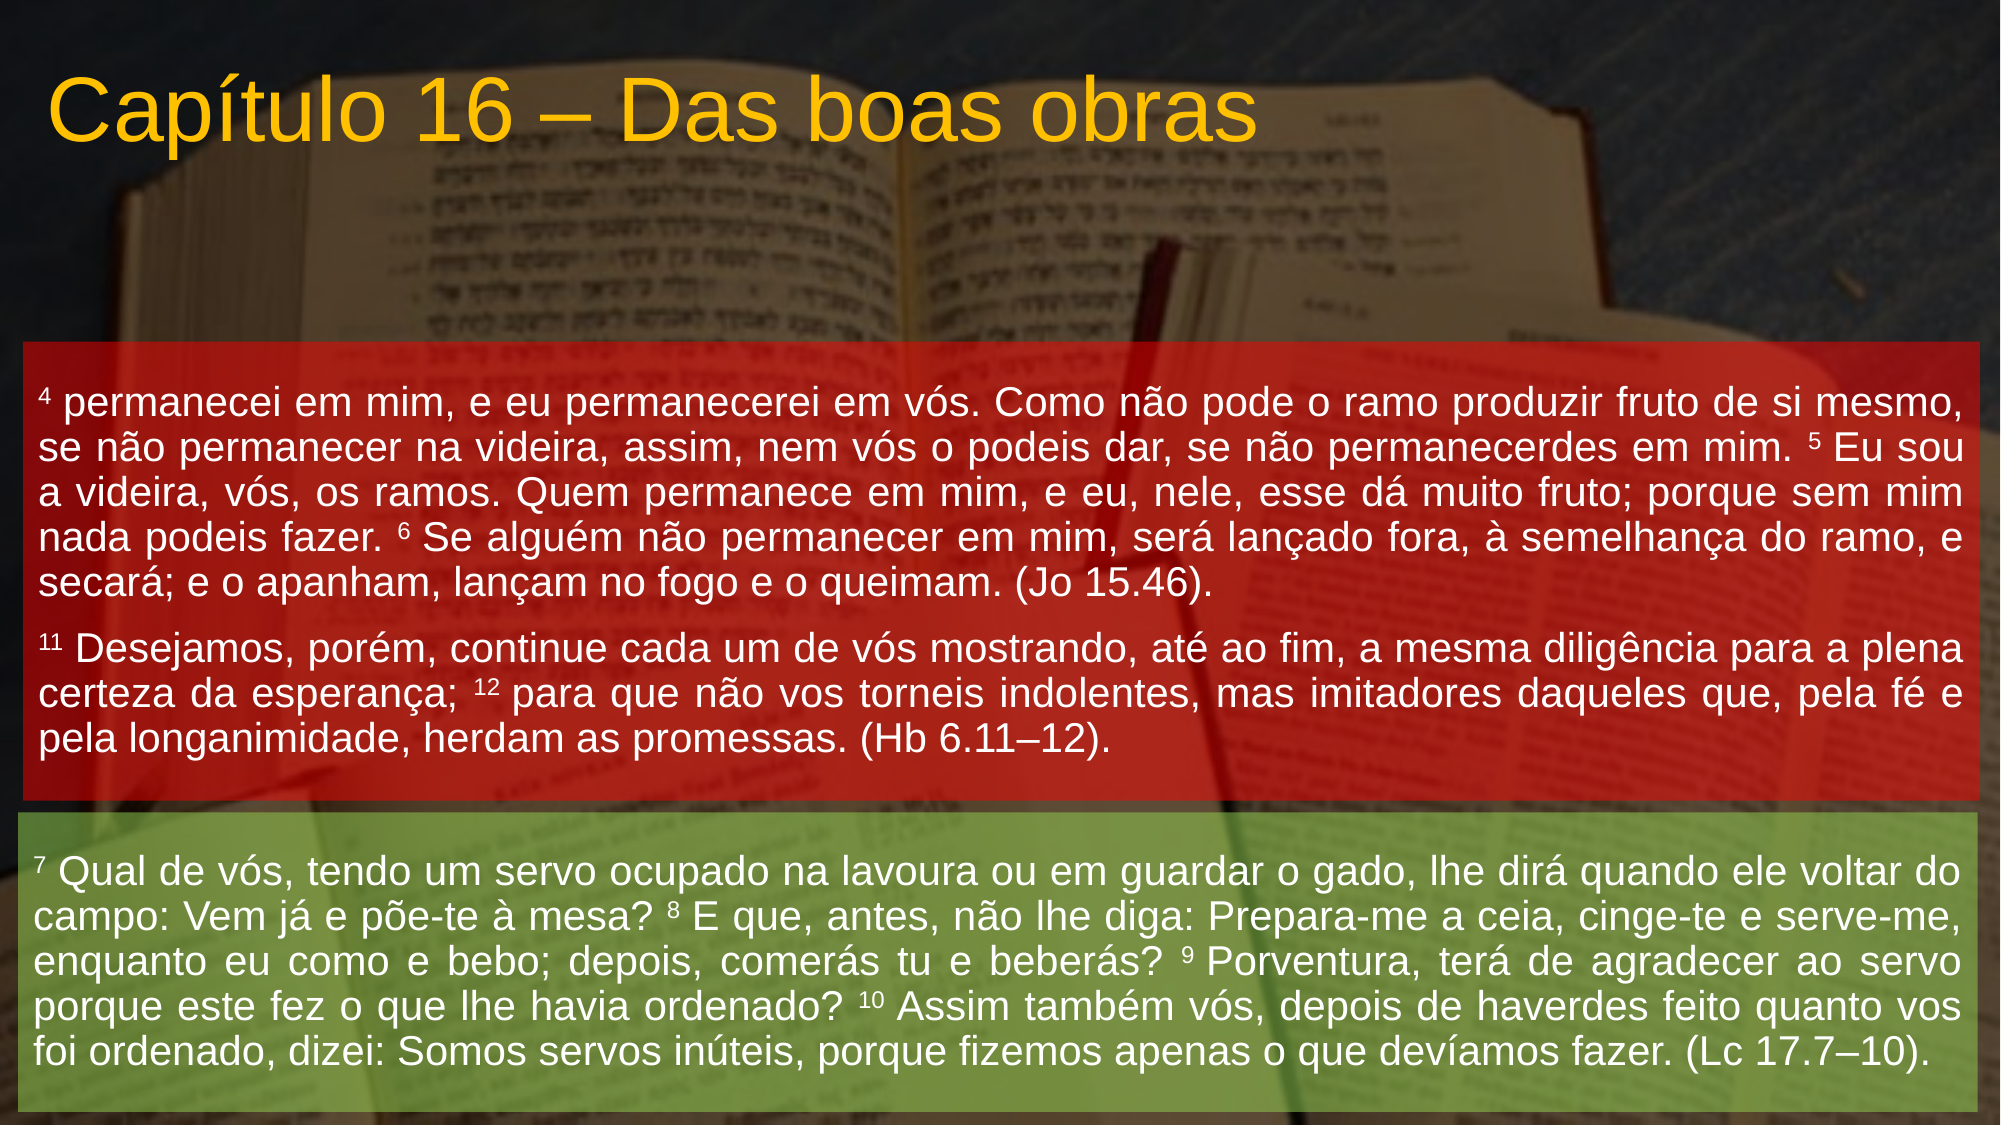

# Capítulo 16 – Das boas obras
4 permanecei em mim, e eu permanecerei em vós. Como não pode o ramo produzir fruto de si mesmo, se não permanecer na videira, assim, nem vós o podeis dar, se não permanecerdes em mim. 5 Eu sou a videira, vós, os ramos. Quem permanece em mim, e eu, nele, esse dá muito fruto; porque sem mim nada podeis fazer. 6 Se alguém não permanecer em mim, será lançado fora, à semelhança do ramo, e secará; e o apanham, lançam no fogo e o queimam. (Jo 15.46).
11 Desejamos, porém, continue cada um de vós mostrando, até ao fim, a mesma diligência para a plena certeza da esperança; 12 para que não vos torneis indolentes, mas imitadores daqueles que, pela fé e pela longanimidade, herdam as promessas. (Hb 6.11–12).
7 Qual de vós, tendo um servo ocupado na lavoura ou em guardar o gado, lhe dirá quando ele voltar do campo: Vem já e põe-te à mesa? 8 E que, antes, não lhe diga: Prepara-me a ceia, cinge-te e serve-me, enquanto eu como e bebo; depois, comerás tu e beberás? 9 Porventura, terá de agradecer ao servo porque este fez o que lhe havia ordenado? 10 Assim também vós, depois de haverdes feito quanto vos foi ordenado, dizei: Somos servos inúteis, porque fizemos apenas o que devíamos fazer. (Lc 17.7–10).